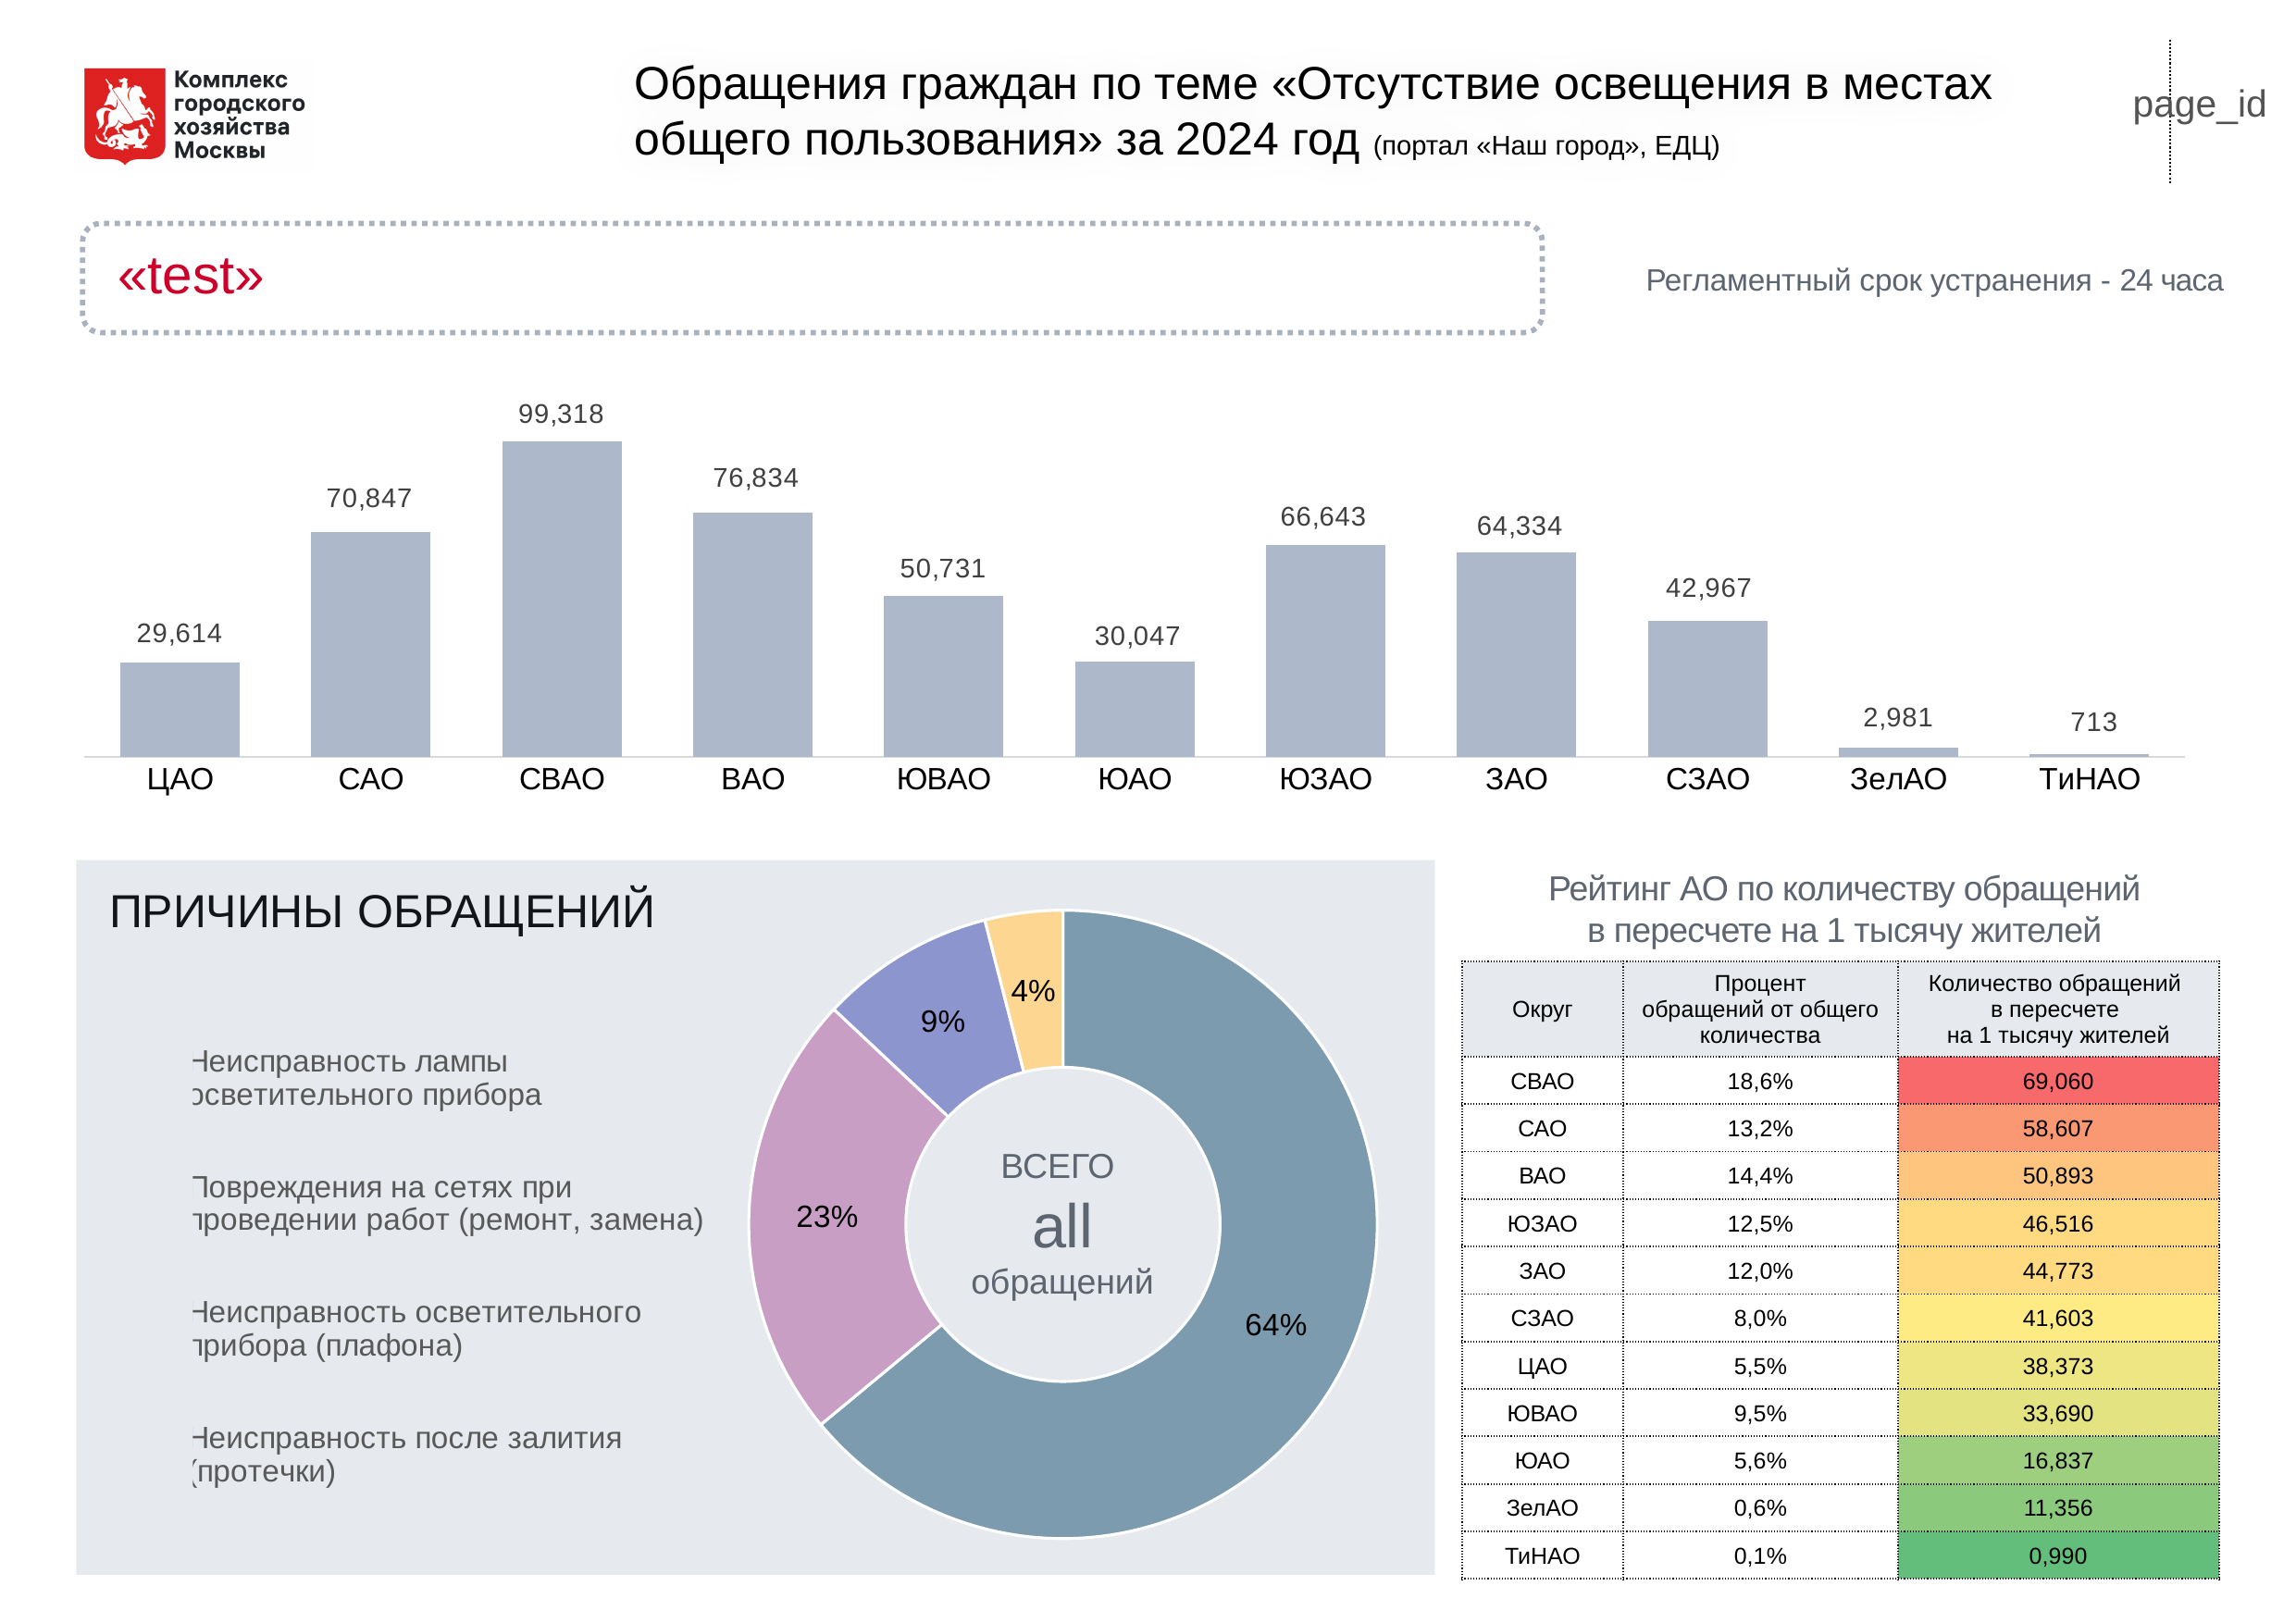

Обращения граждан по теме «Отсутствие освещения в местах общего пользования» за 2024 год (портал «Наш город», ЕДЦ)
page_id

### Chart

| Category | Столбец2 |
|---|---|
| ЦАО | 29614.0 |
| САО | 70847.0 |
| СВАО | 99318.0 |
| ВАО | 76834.0 |
| ЮВАО | 50731.0 |
| ЮАО | 30047.0 |
| ЮЗАО | 66643.0 |
| ЗАО | 64334.0 |
| СЗАО | 42967.0 |
| ЗелАО | 2981.0 |
| ТиНАО | 713.0 |
«test»
Регламентный срок устранения - 24 часа

### Chart

| Category | Продажи |
|---|---|
| Неисправность лампы осветительного прибора | 0.64 |
| Повреждения на сетях при проведении работ (ремонт, замена) | 0.23 |
| Неисправность осветительного прибора (плафона) | 0.09 |
| Неисправность после залития (протечки) | 0.04 |
Рейтинг АО по количеству обращений
в пересчете на 1 тысячу жителей
ПРИЧИНЫ ОБРАЩЕНИЙ
| Округ | Процент обращений от общего количества | Количество обращений в пересчете на 1 тысячу жителей |
| --- | --- | --- |
| СВАО | 18,6% | 69,060 |
| САО | 13,2% | 58,607 |
| ВАО | 14,4% | 50,893 |
| ЮЗАО | 12,5% | 46,516 |
| ЗАО | 12,0% | 44,773 |
| СЗАО | 8,0% | 41,603 |
| ЦАО | 5,5% | 38,373 |
| ЮВАО | 9,5% | 33,690 |
| ЮАО | 5,6% | 16,837 |
| ЗелАО | 0,6% | 11,356 |
| ТиНАО | 0,1% | 0,990 |

ВСЕГО
all
обращений